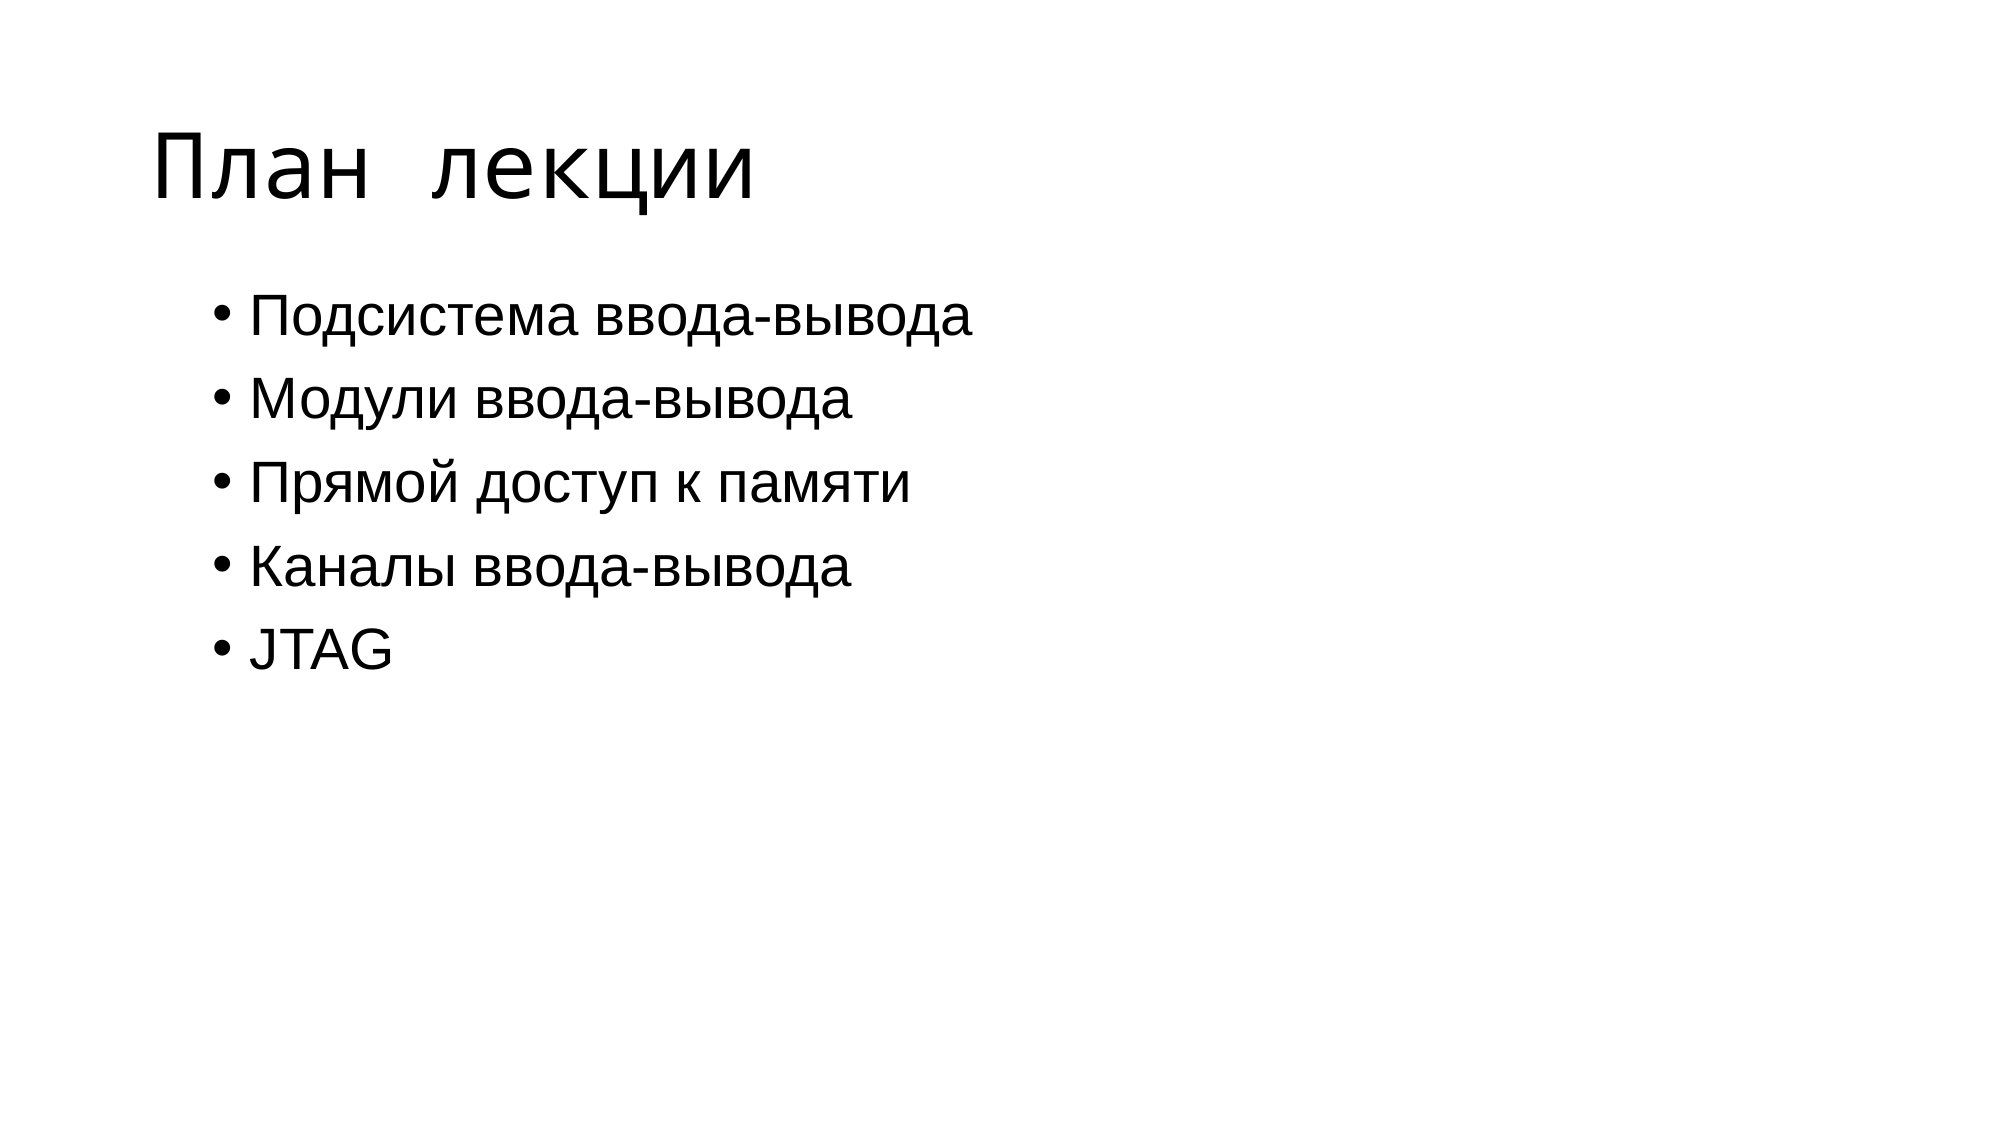

# План лекции
Подсистема ввода-вывода
Модули ввода-вывода
Прямой доступ к памяти
Каналы ввода-вывода
JTAG